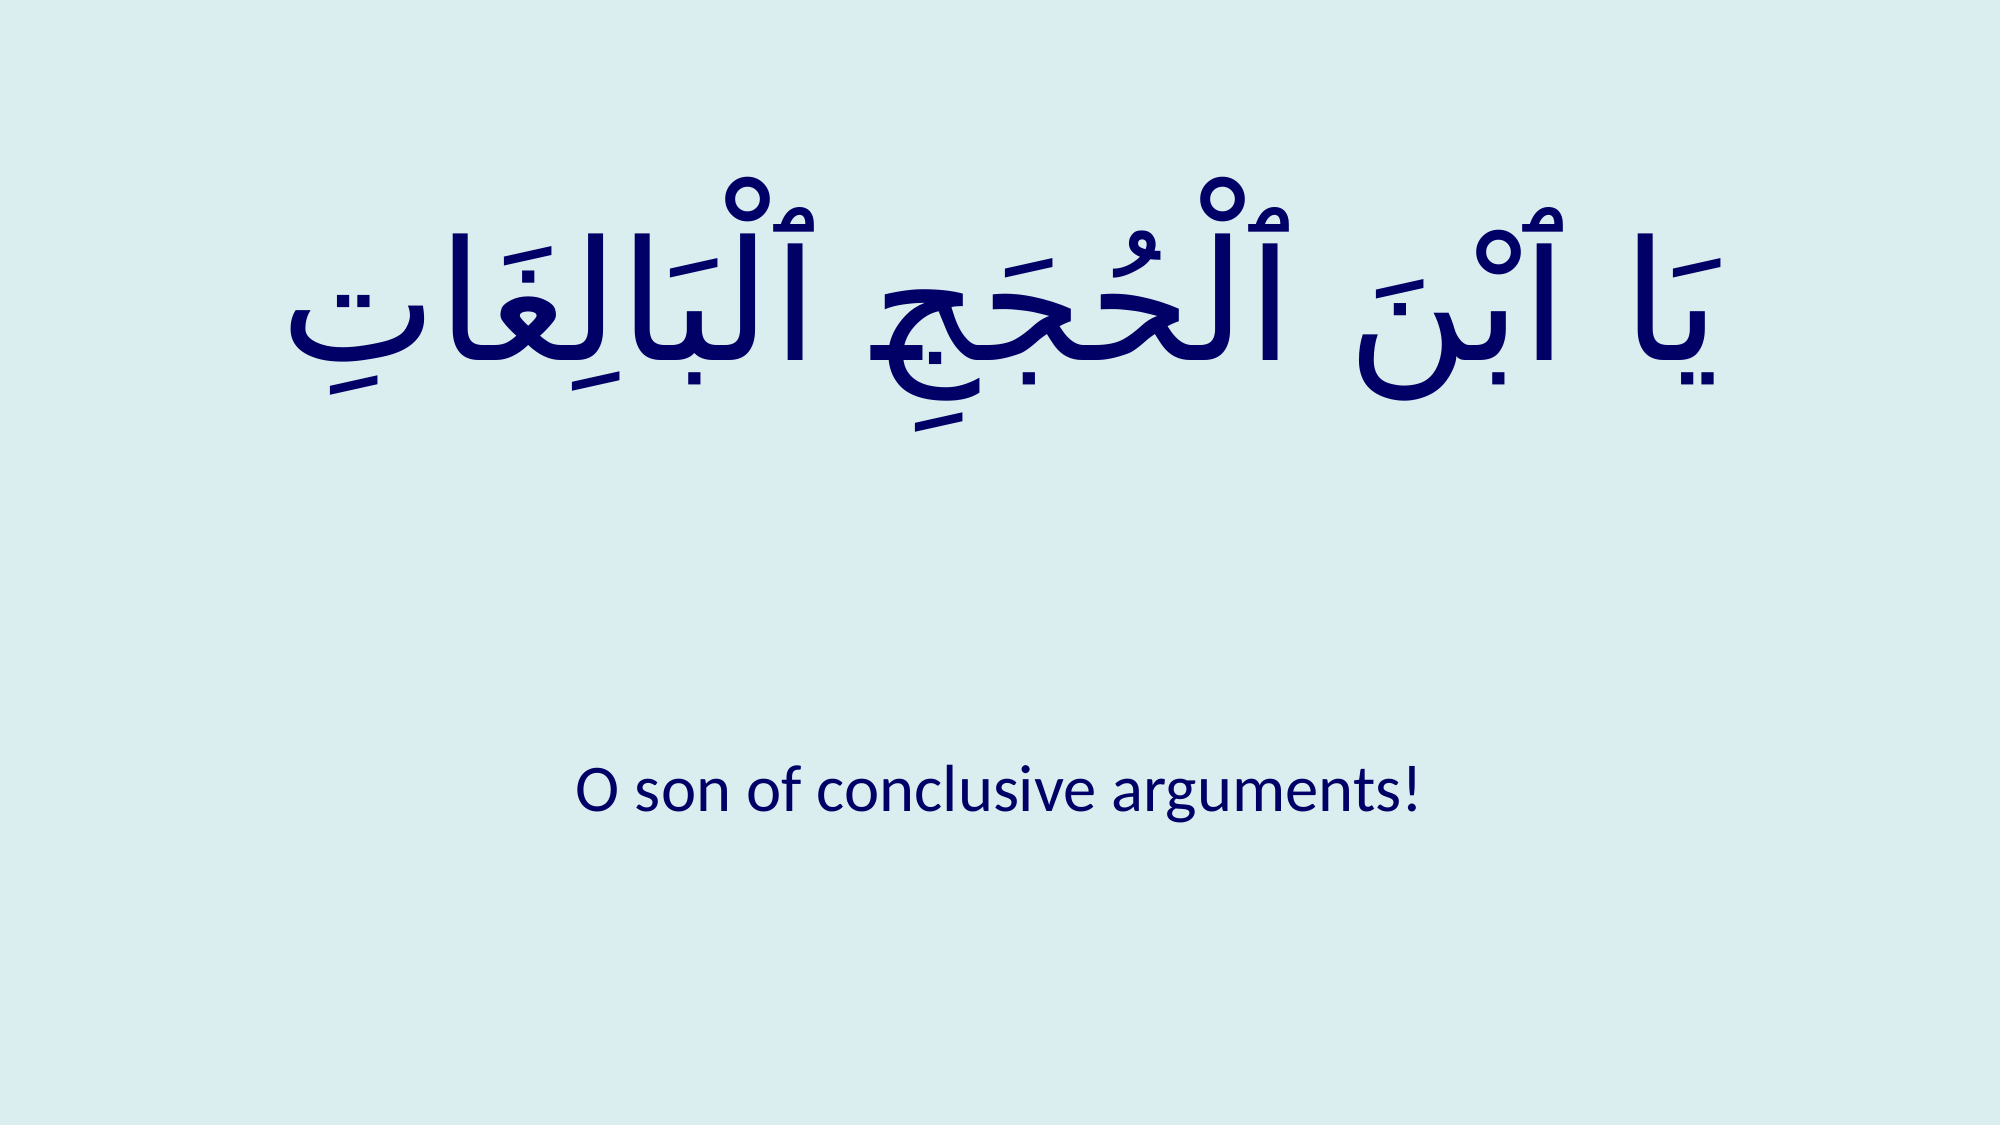

# يَا ٱبْنَ ٱلْحُجَجِ ٱلْبَالِغَاتِ
O son of conclusive arguments!